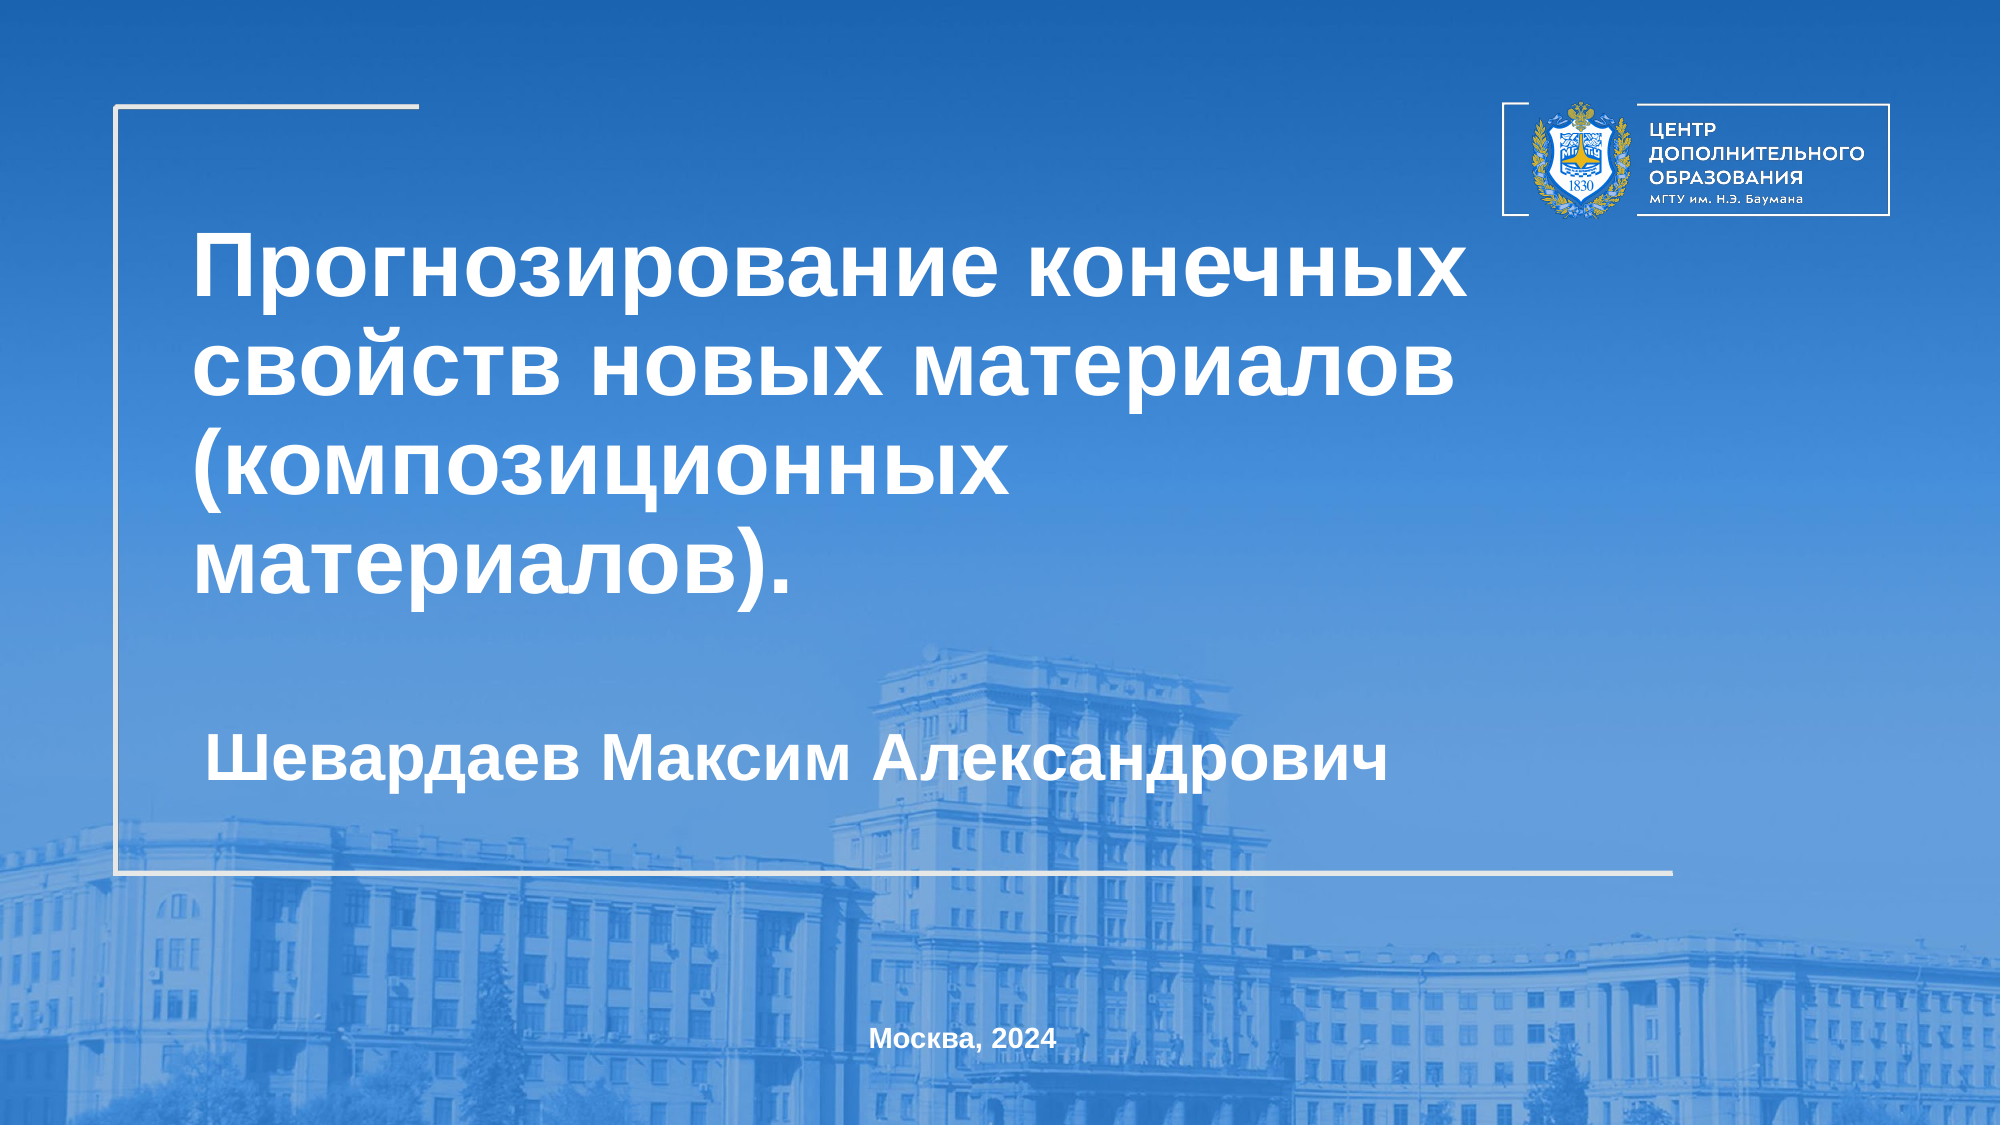

# Прогнозирование конечных свойств новых материалов (композиционных материалов).
Шевардаев Максим Александрович
Москва, 2024